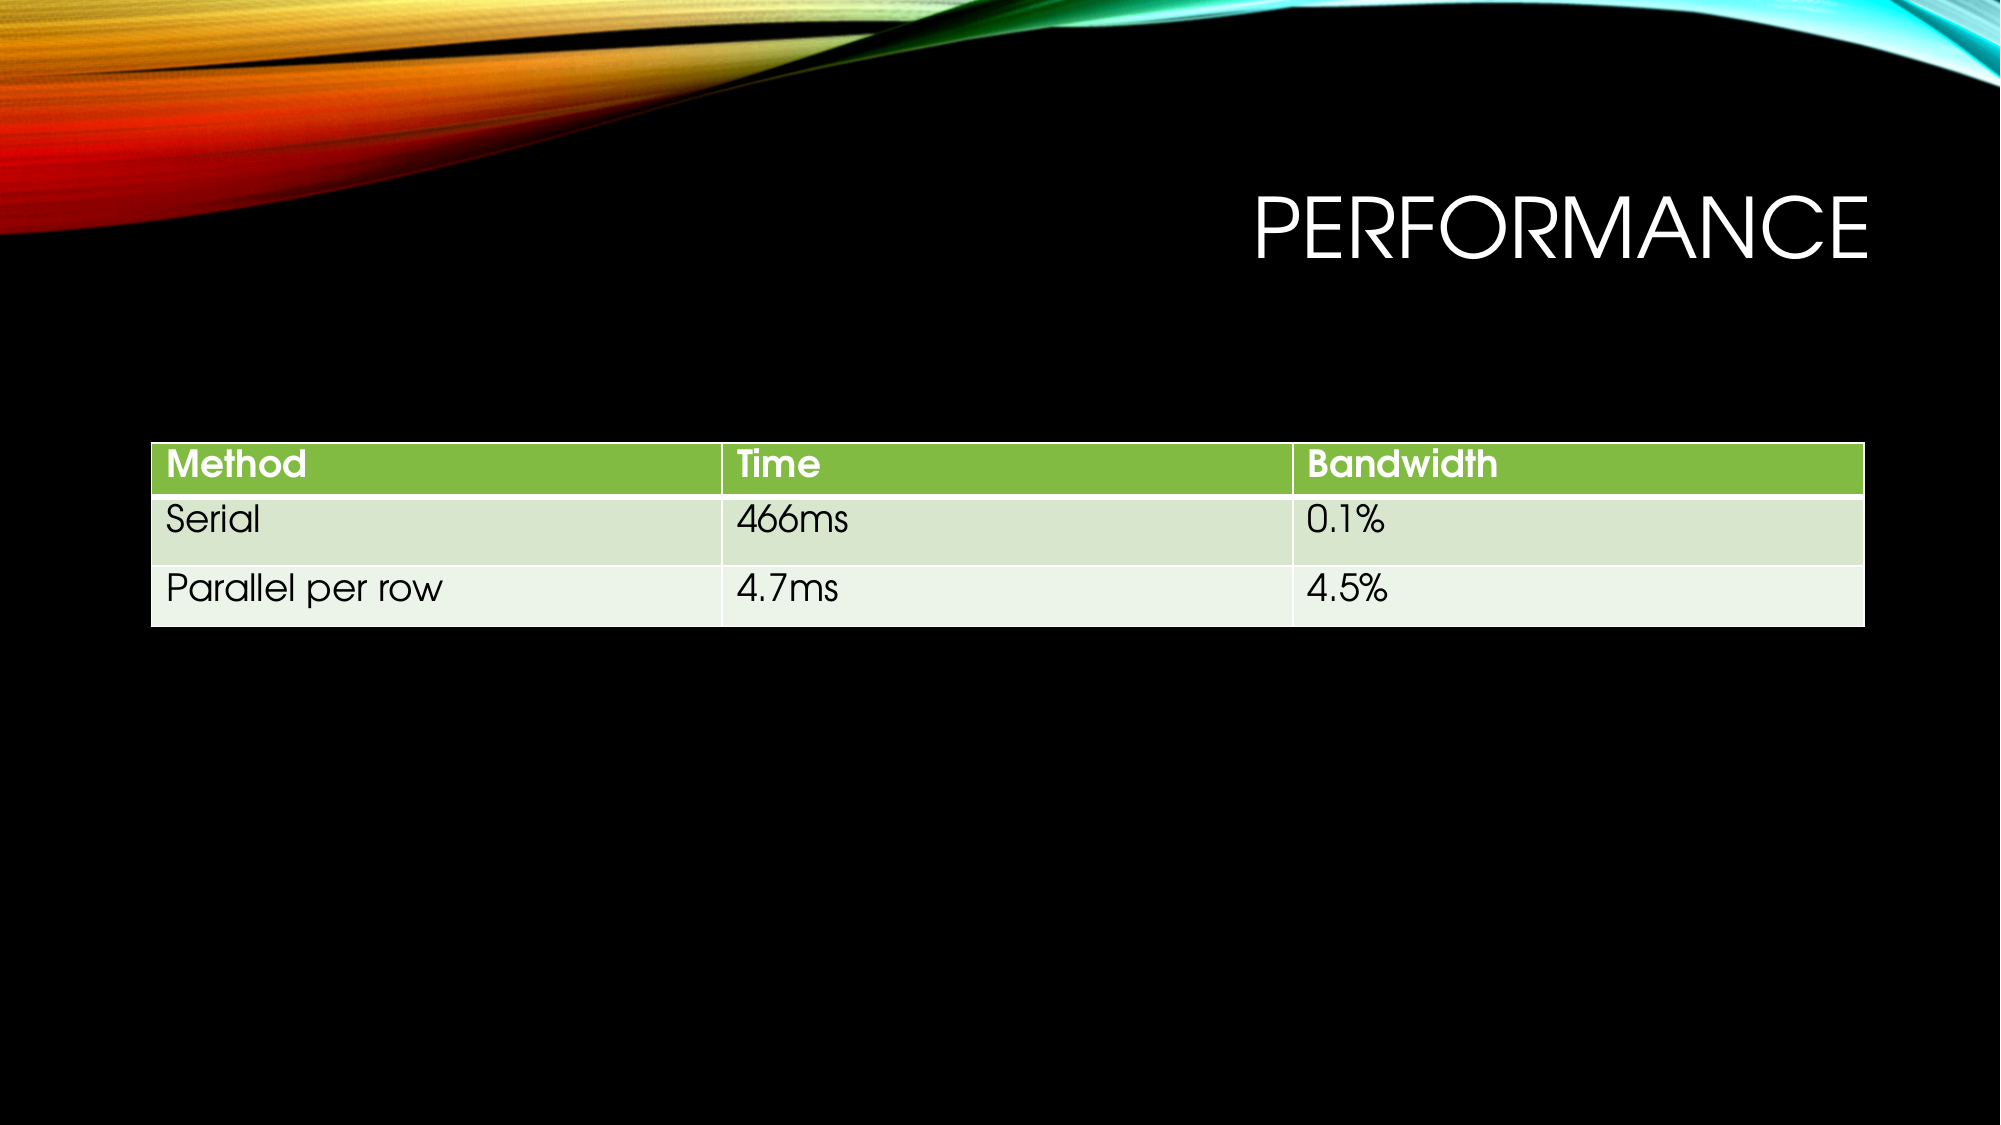

# Performance
| Method | Time | Bandwidth |
| --- | --- | --- |
| Serial | 466ms | 0.1% |
| Parallel per row | 4.7ms | 4.5% |